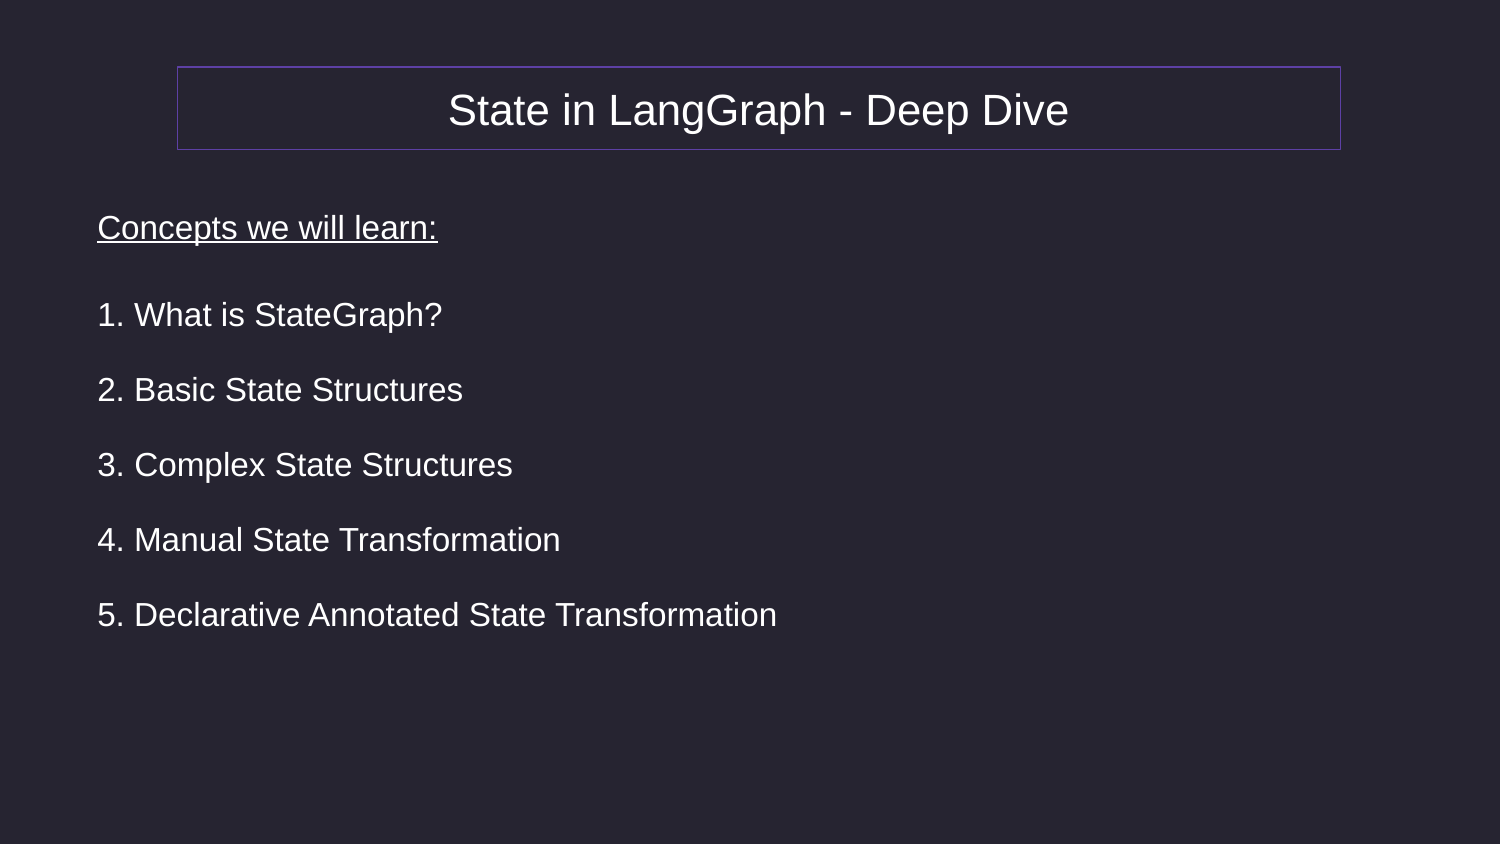

State in LangGraph - Deep Dive
Concepts we will learn:
1. What is StateGraph?
2. Basic State Structures
3. Complex State Structures
4. Manual State Transformation
5. Declarative Annotated State Transformation